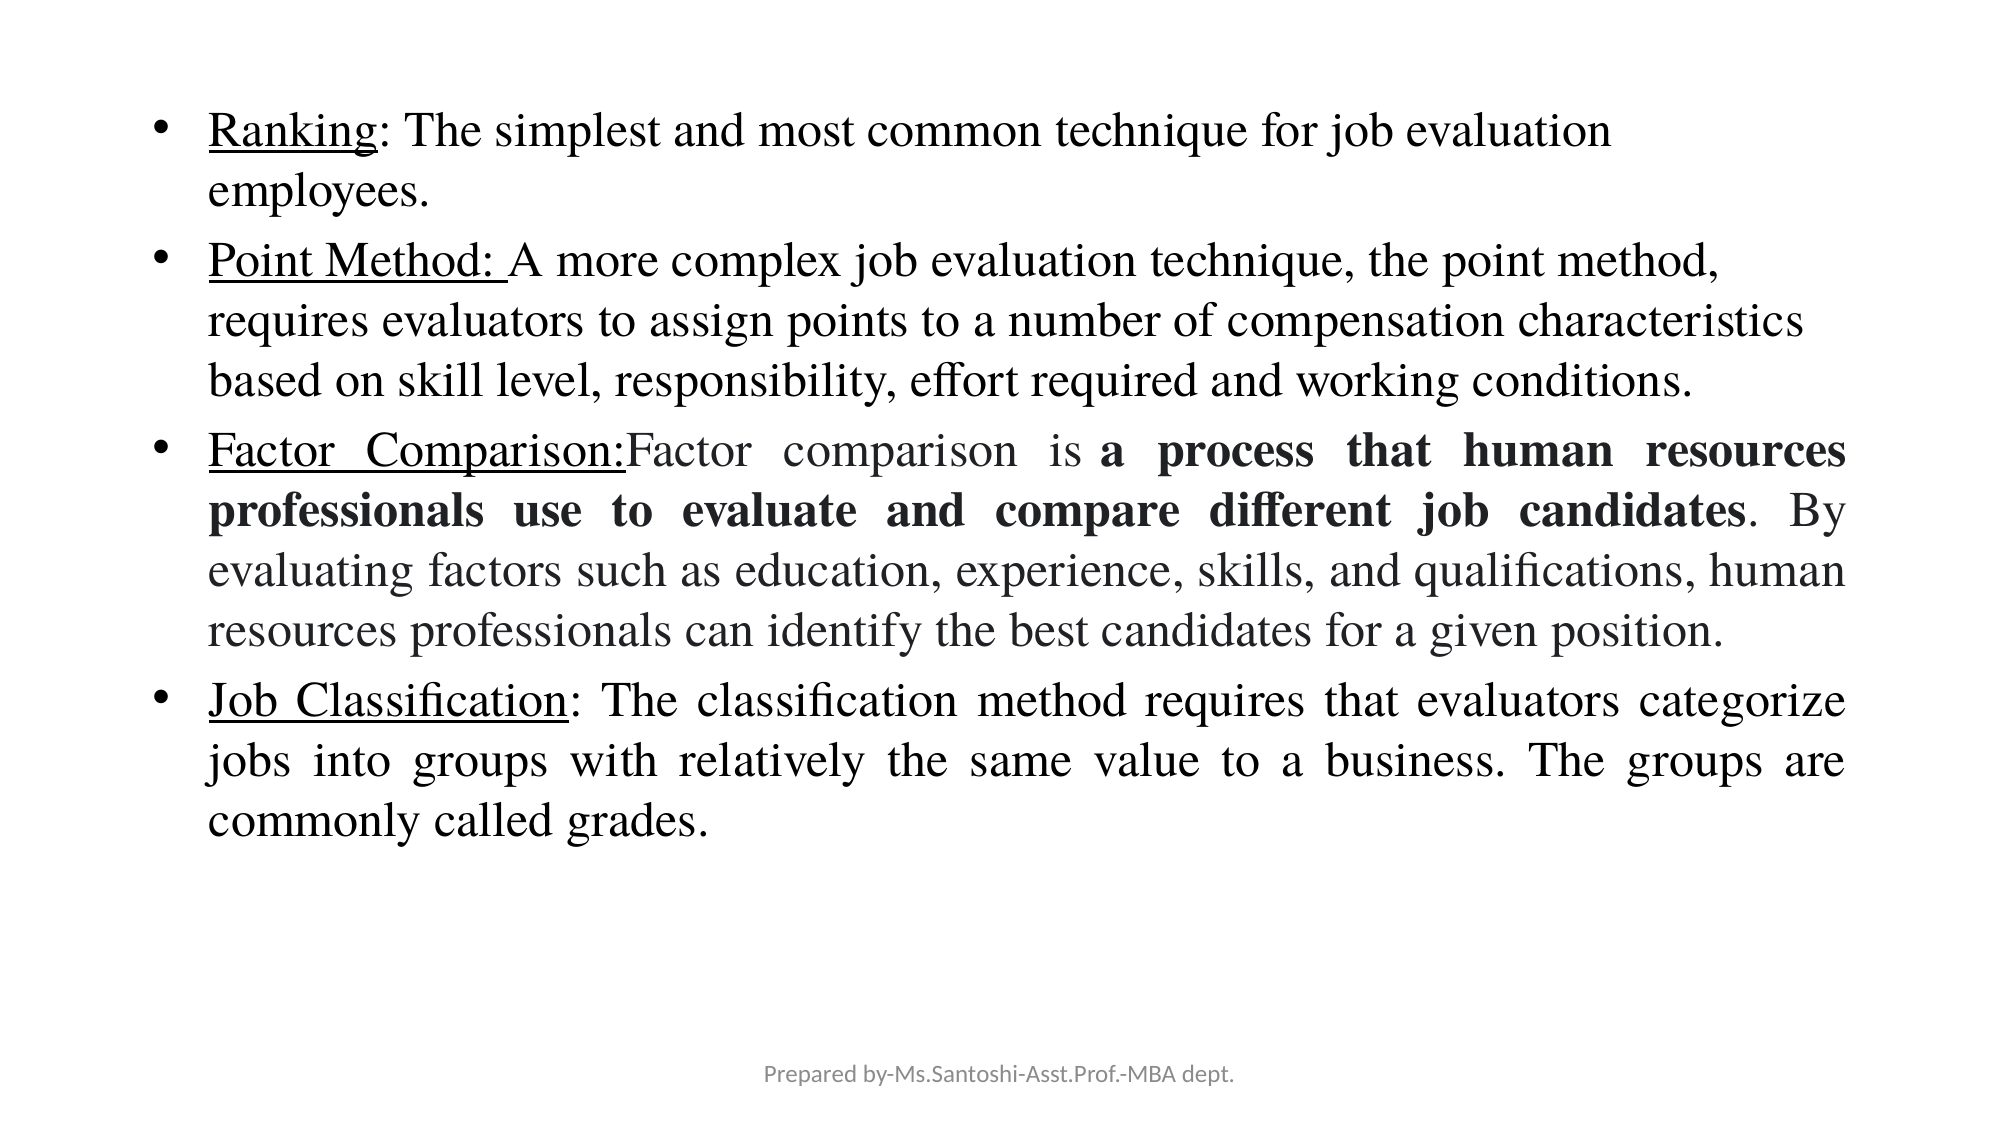

Ranking: The simplest and most common technique for job evaluation employees.
Point Method: A more complex job evaluation technique, the point method, requires evaluators to assign points to a number of compensation characteristics based on skill level, responsibility, effort required and working conditions.
Factor Comparison:Factor comparison is a process that human resources professionals use to evaluate and compare different job candidates. By evaluating factors such as education, experience, skills, and qualifications, human resources professionals can identify the best candidates for a given position.
Job Classification: The classification method requires that evaluators categorize jobs into groups with relatively the same value to a business. The groups are commonly called grades.
Prepared by-Ms.Santoshi-Asst.Prof.-MBA dept.